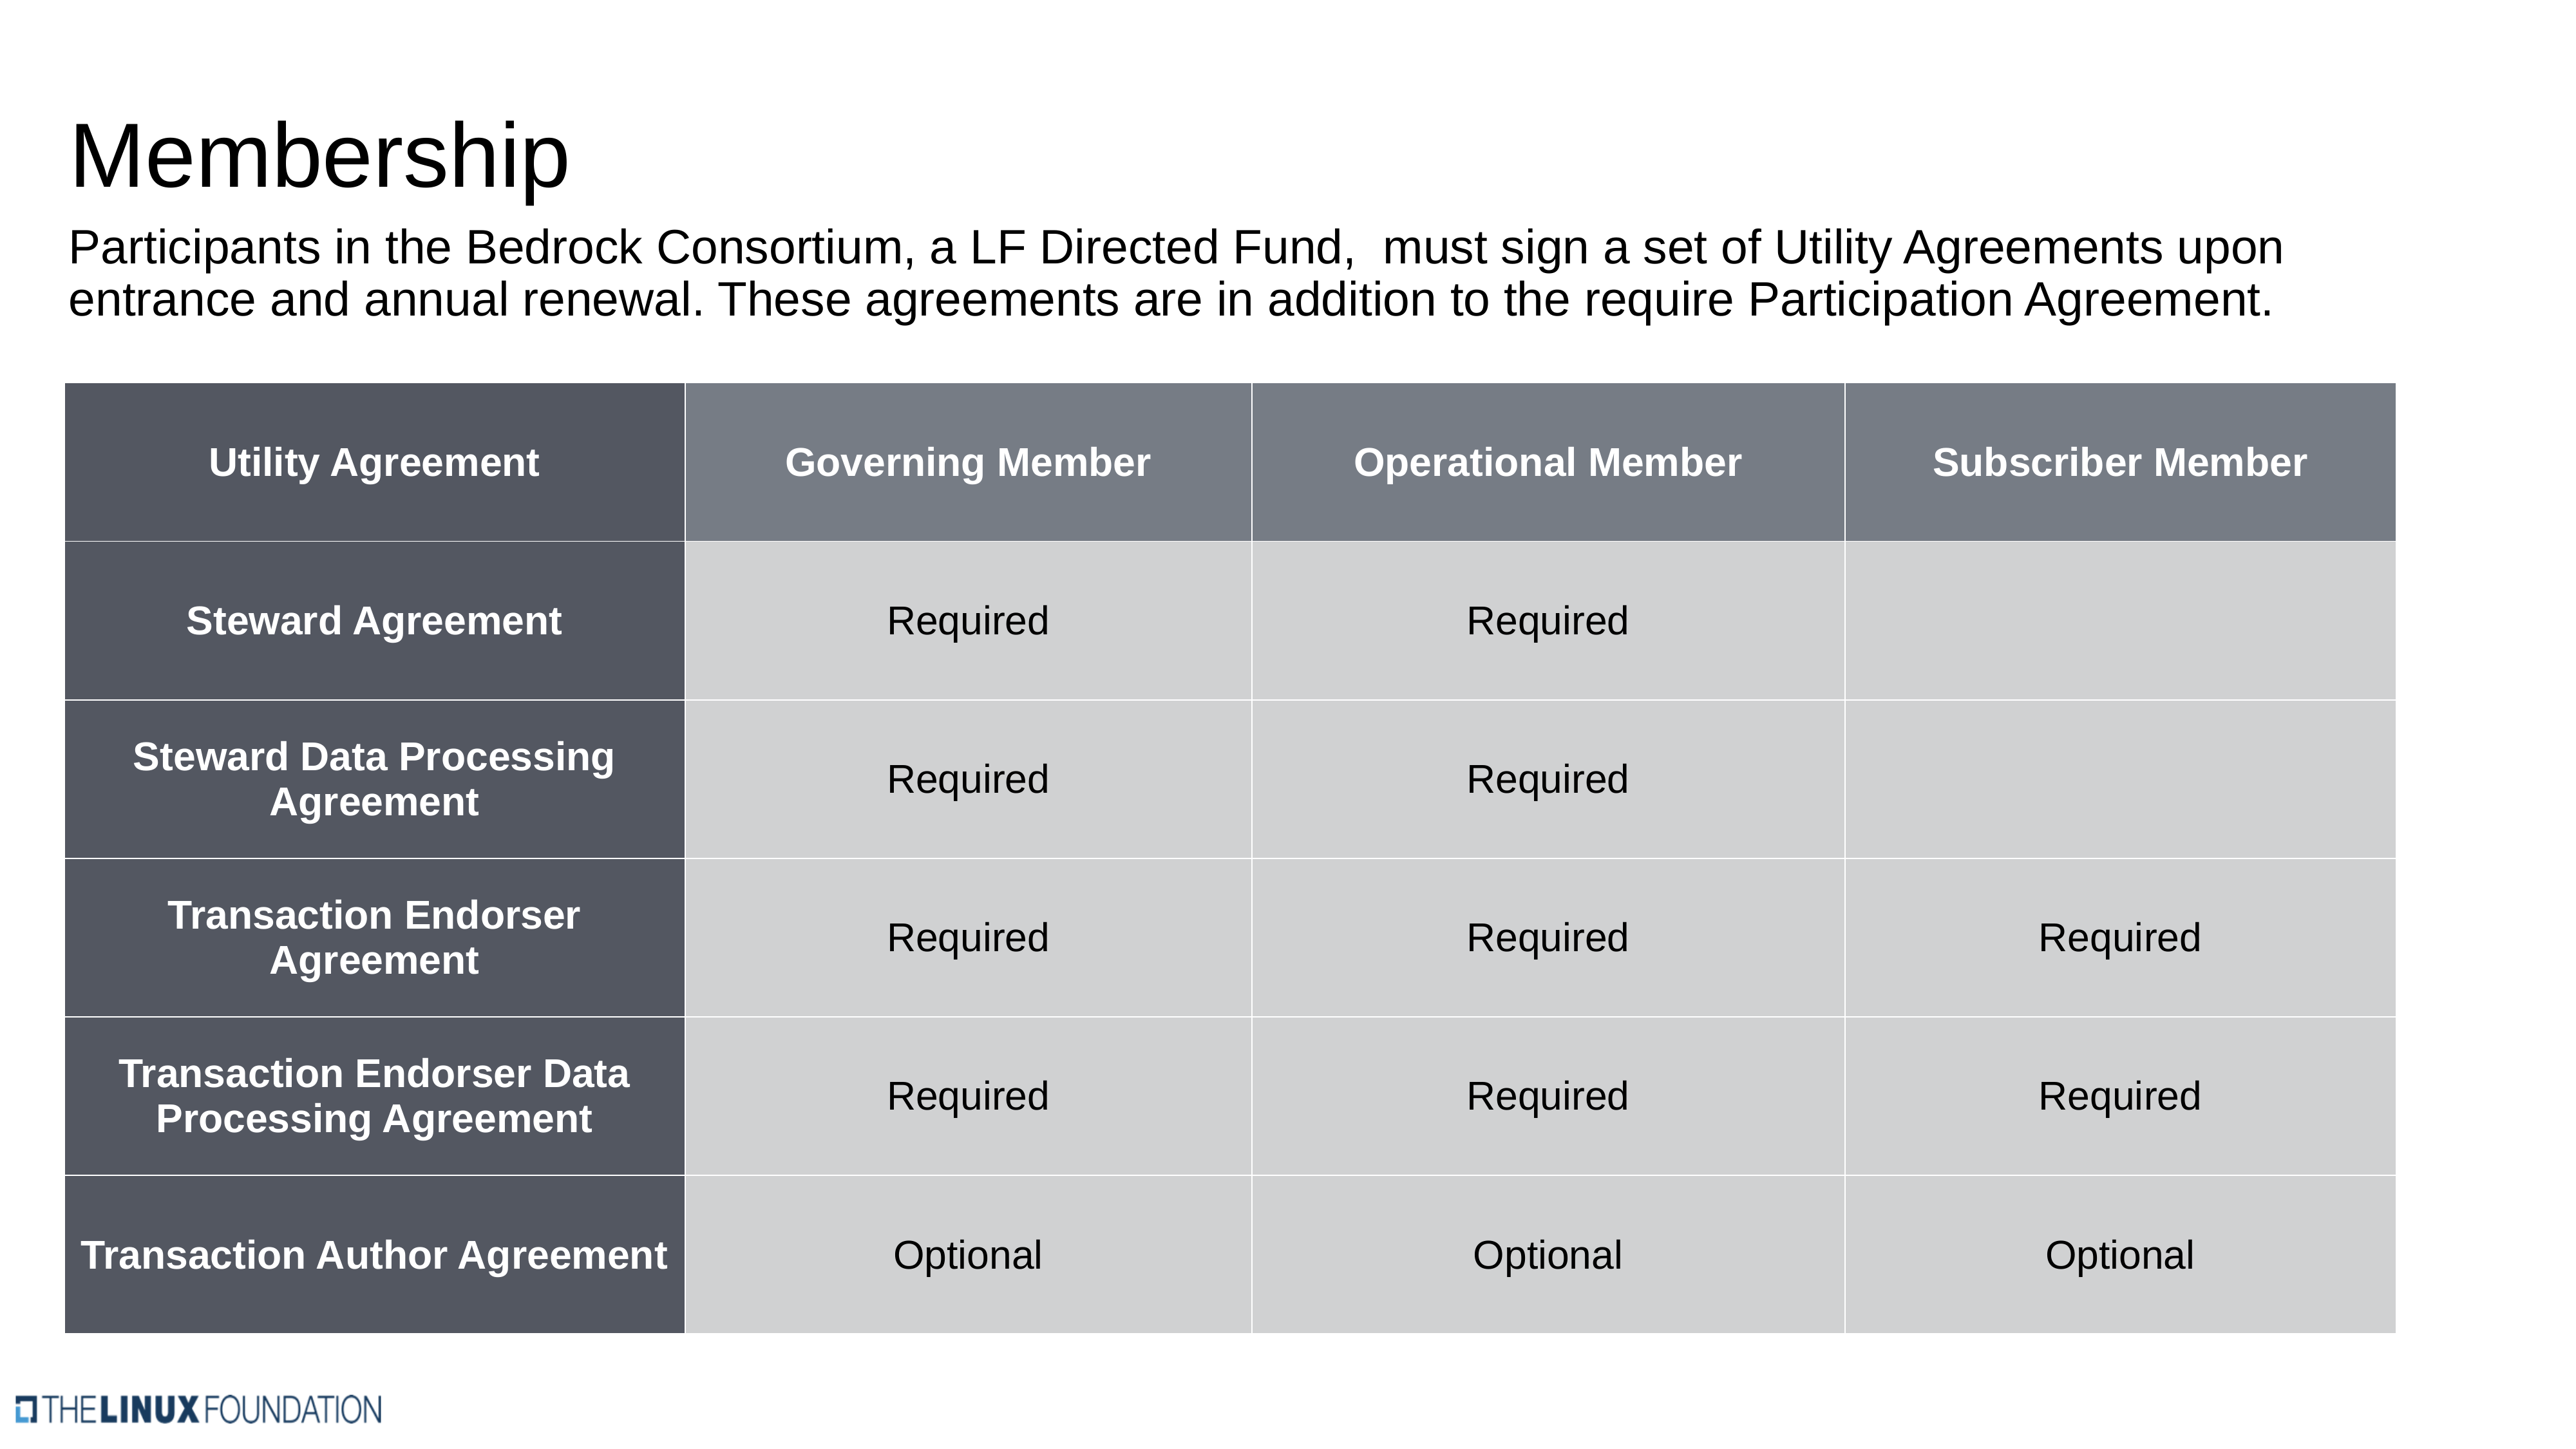

Membership
Participants in the Bedrock Consortium, a LF Directed Fund,  must sign a set of Utility Agreements upon entrance and annual renewal. These agreements are in addition to the require Participation Agreement.
| Utility Agreement | Governing Member | Operational Member | Subscriber Member |
| --- | --- | --- | --- |
| Steward Agreement | Required | Required |  |
| Steward Data Processing Agreement | Required | Required |  |
| Transaction Endorser Agreement | Required | Required | Required |
| Transaction Endorser Data Processing Agreement | Required | Required | Required |
| Transaction Author Agreement | Optional | Optional | Optional |
32